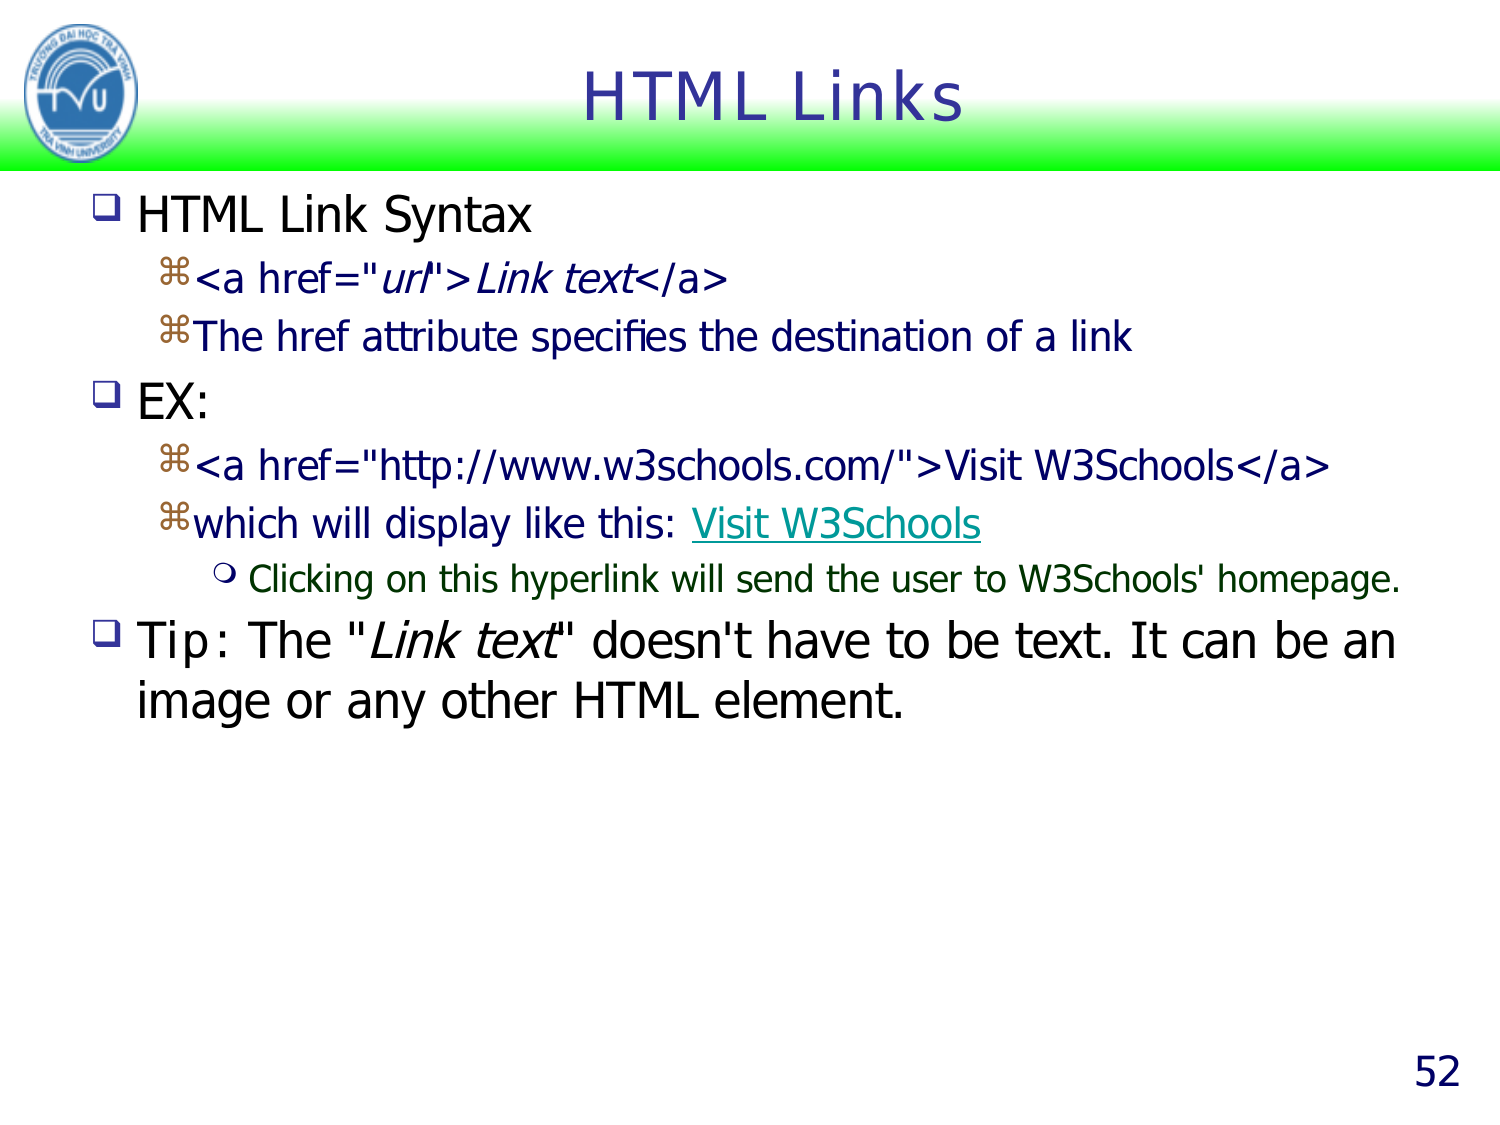

# HTML Links
HTML Link Syntax
<a href="url">Link text</a>
The href attribute specifies the destination of a link
EX:
<a href="http://www.w3schools.com/">Visit W3Schools</a>
which will display like this: Visit W3Schools
Clicking on this hyperlink will send the user to W3Schools' homepage.
Tip: The "Link text" doesn't have to be text. It can be an image or any other HTML element.
52